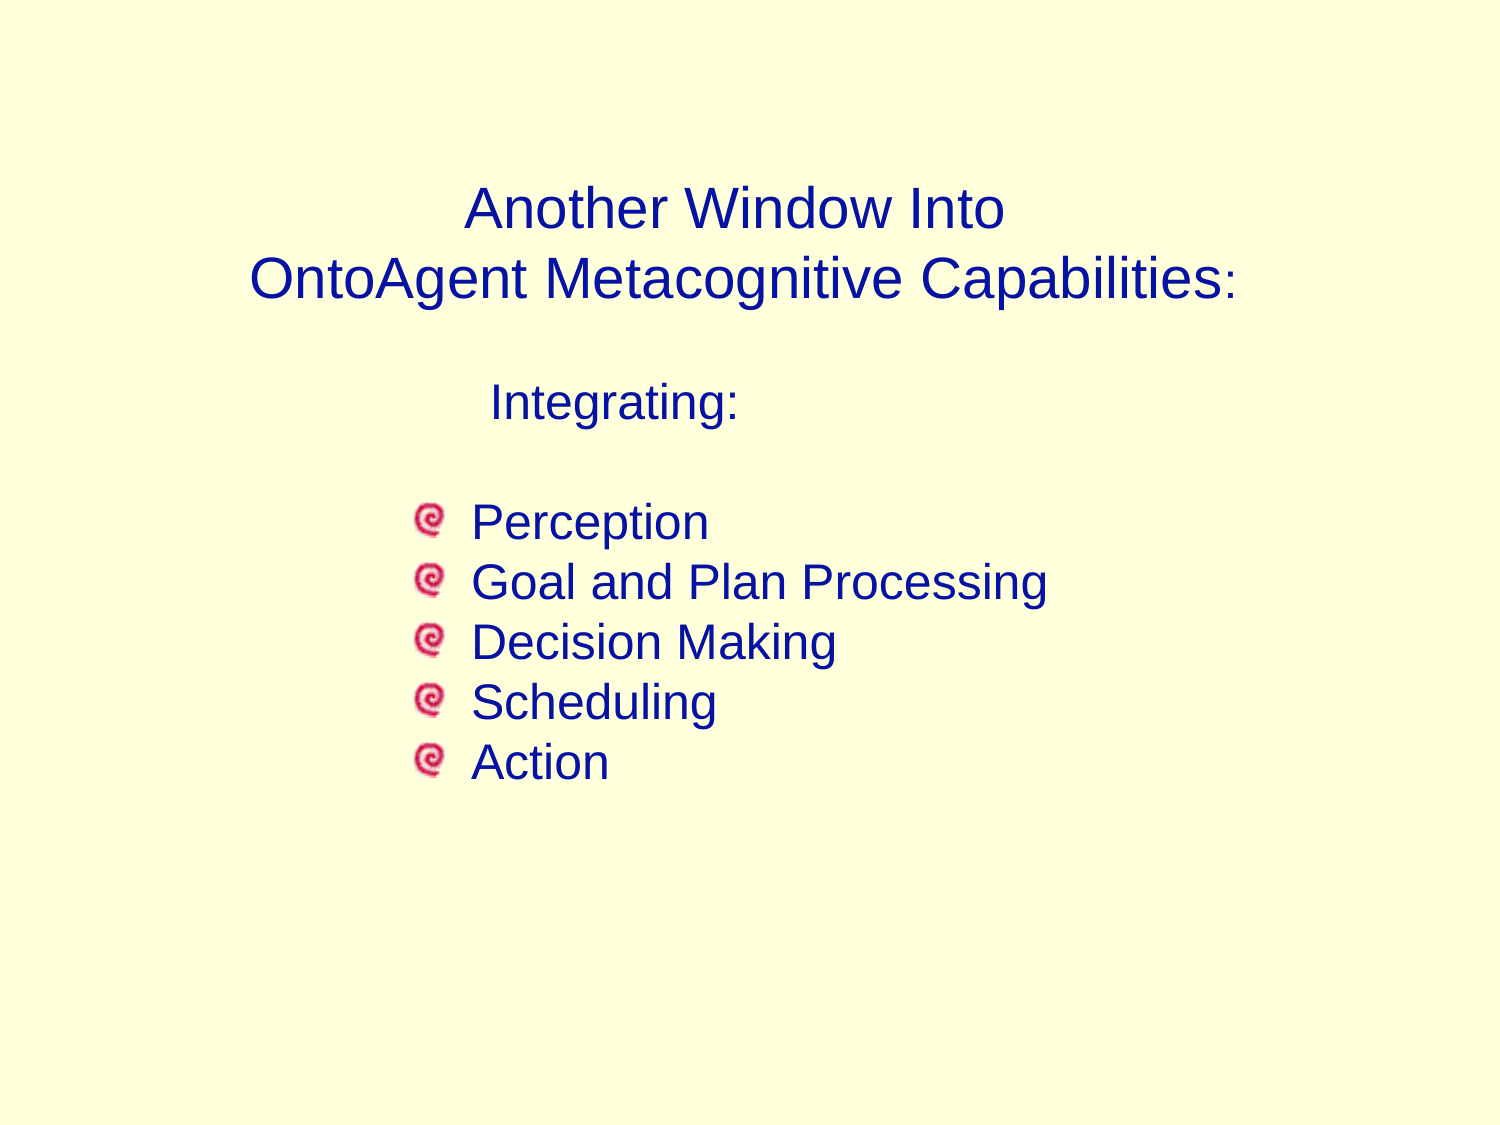

Another Window Into
OntoAgent Metacognitive Capabilities:

			Integrating:

Perception
Goal and Plan Processing
Decision Making
Scheduling
Action